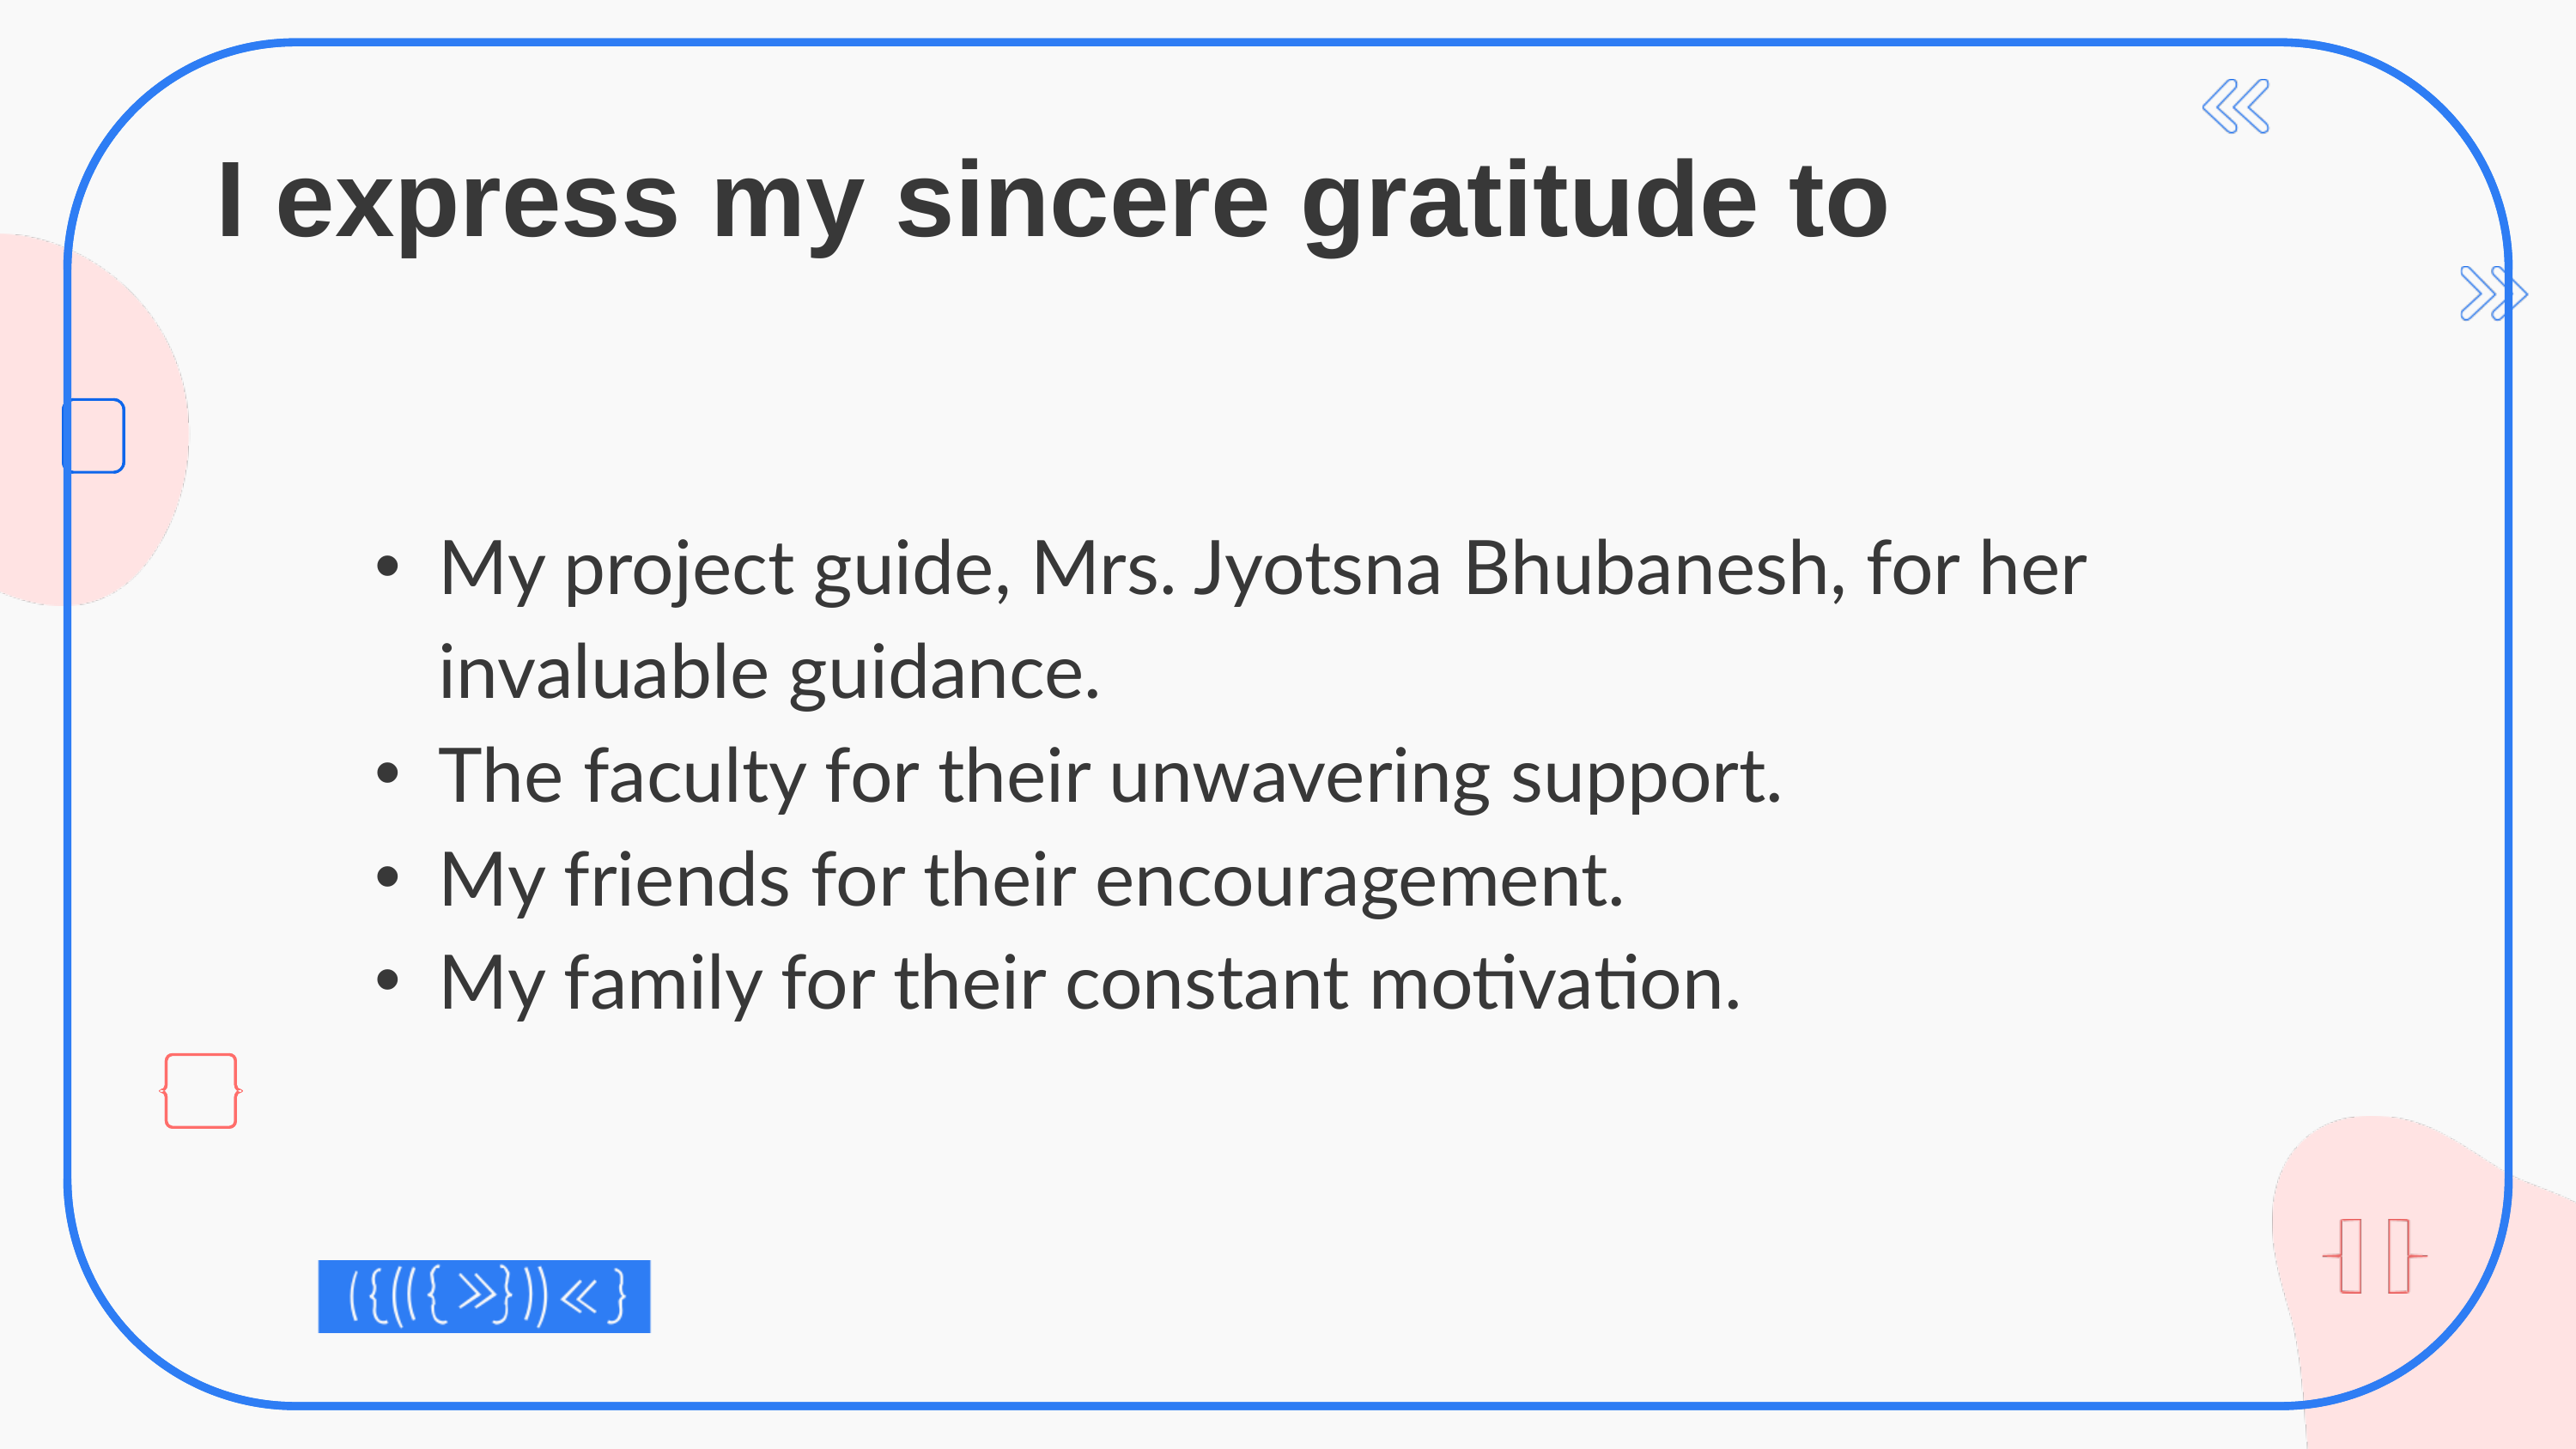

I express my sincere gratitude to

My project guide, Mrs. Jyotsna Bhubanesh, for her invaluable guidance.
The faculty for their unwavering support.
My friends for their encouragement.
My family for their constant motivation.